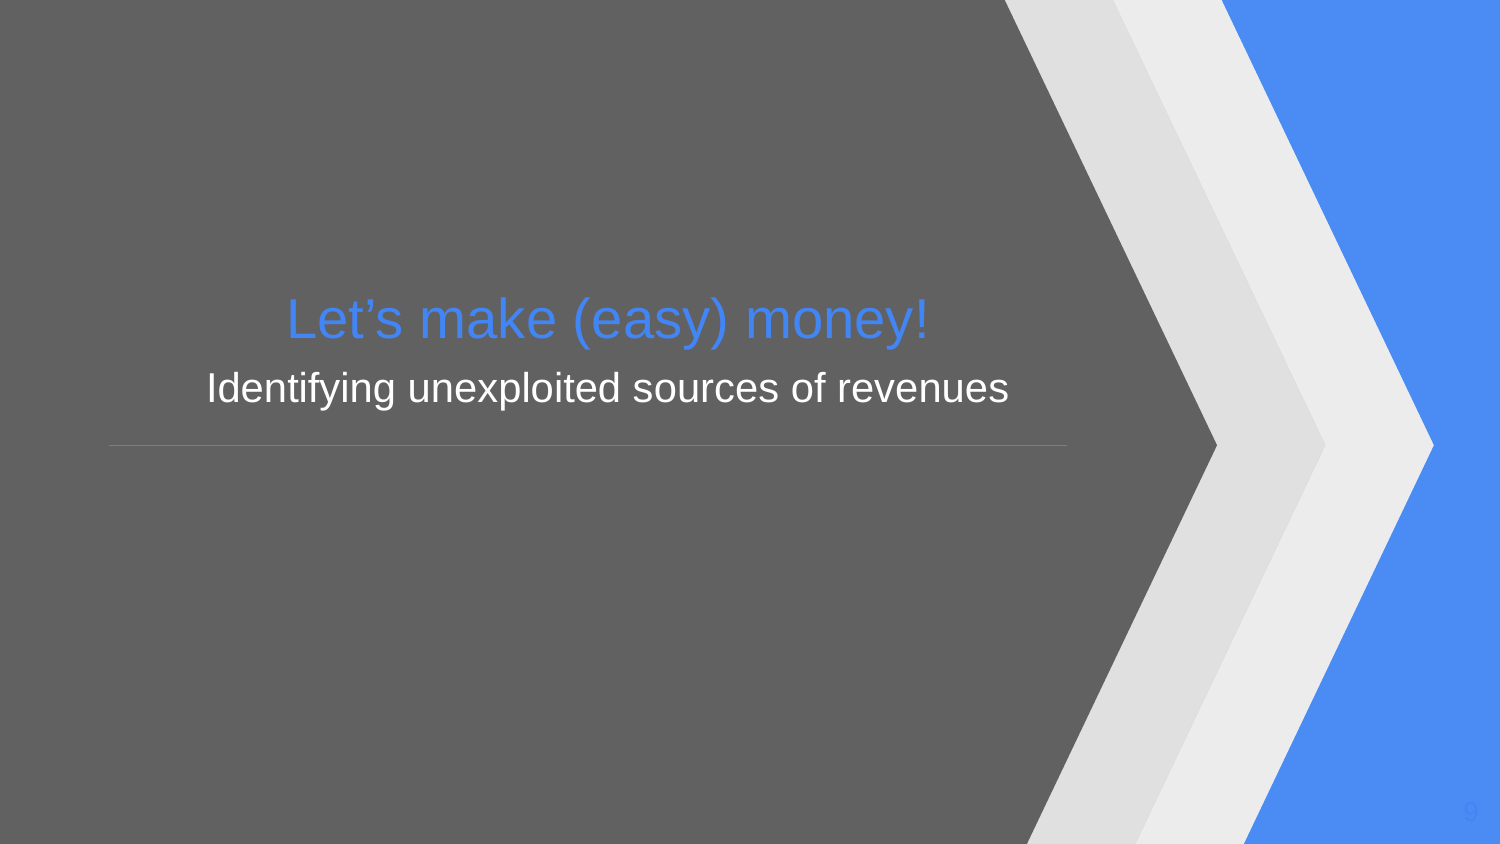

Let’s make (easy) money!
Identifying unexploited sources of revenues
9